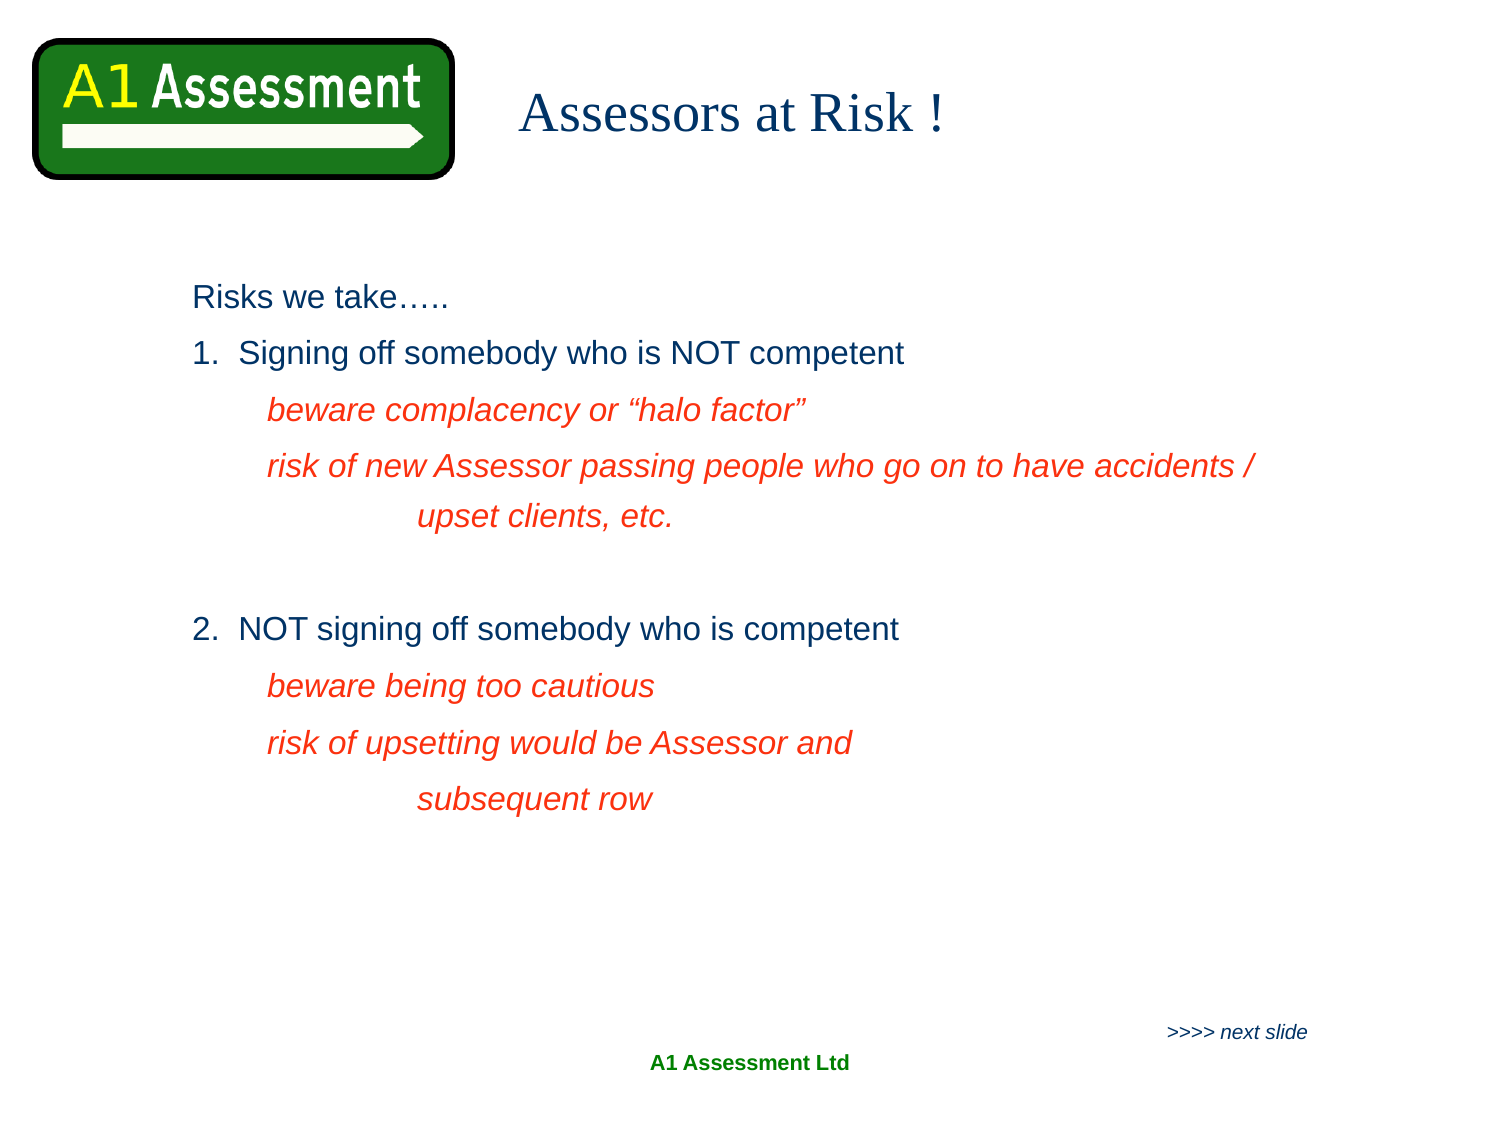

# Assessors at Risk !
Risks we take…..
1.  Signing off somebody who is NOT competent
	beware complacency or “halo factor”
	risk of new Assessor passing people who go on to have accidents / 	upset clients, etc.

2.  NOT signing off somebody who is competent
	beware being too cautious
	risk of upsetting would be Assessor and
		subsequent row

>>>> next slide

A1 Assessment Ltd